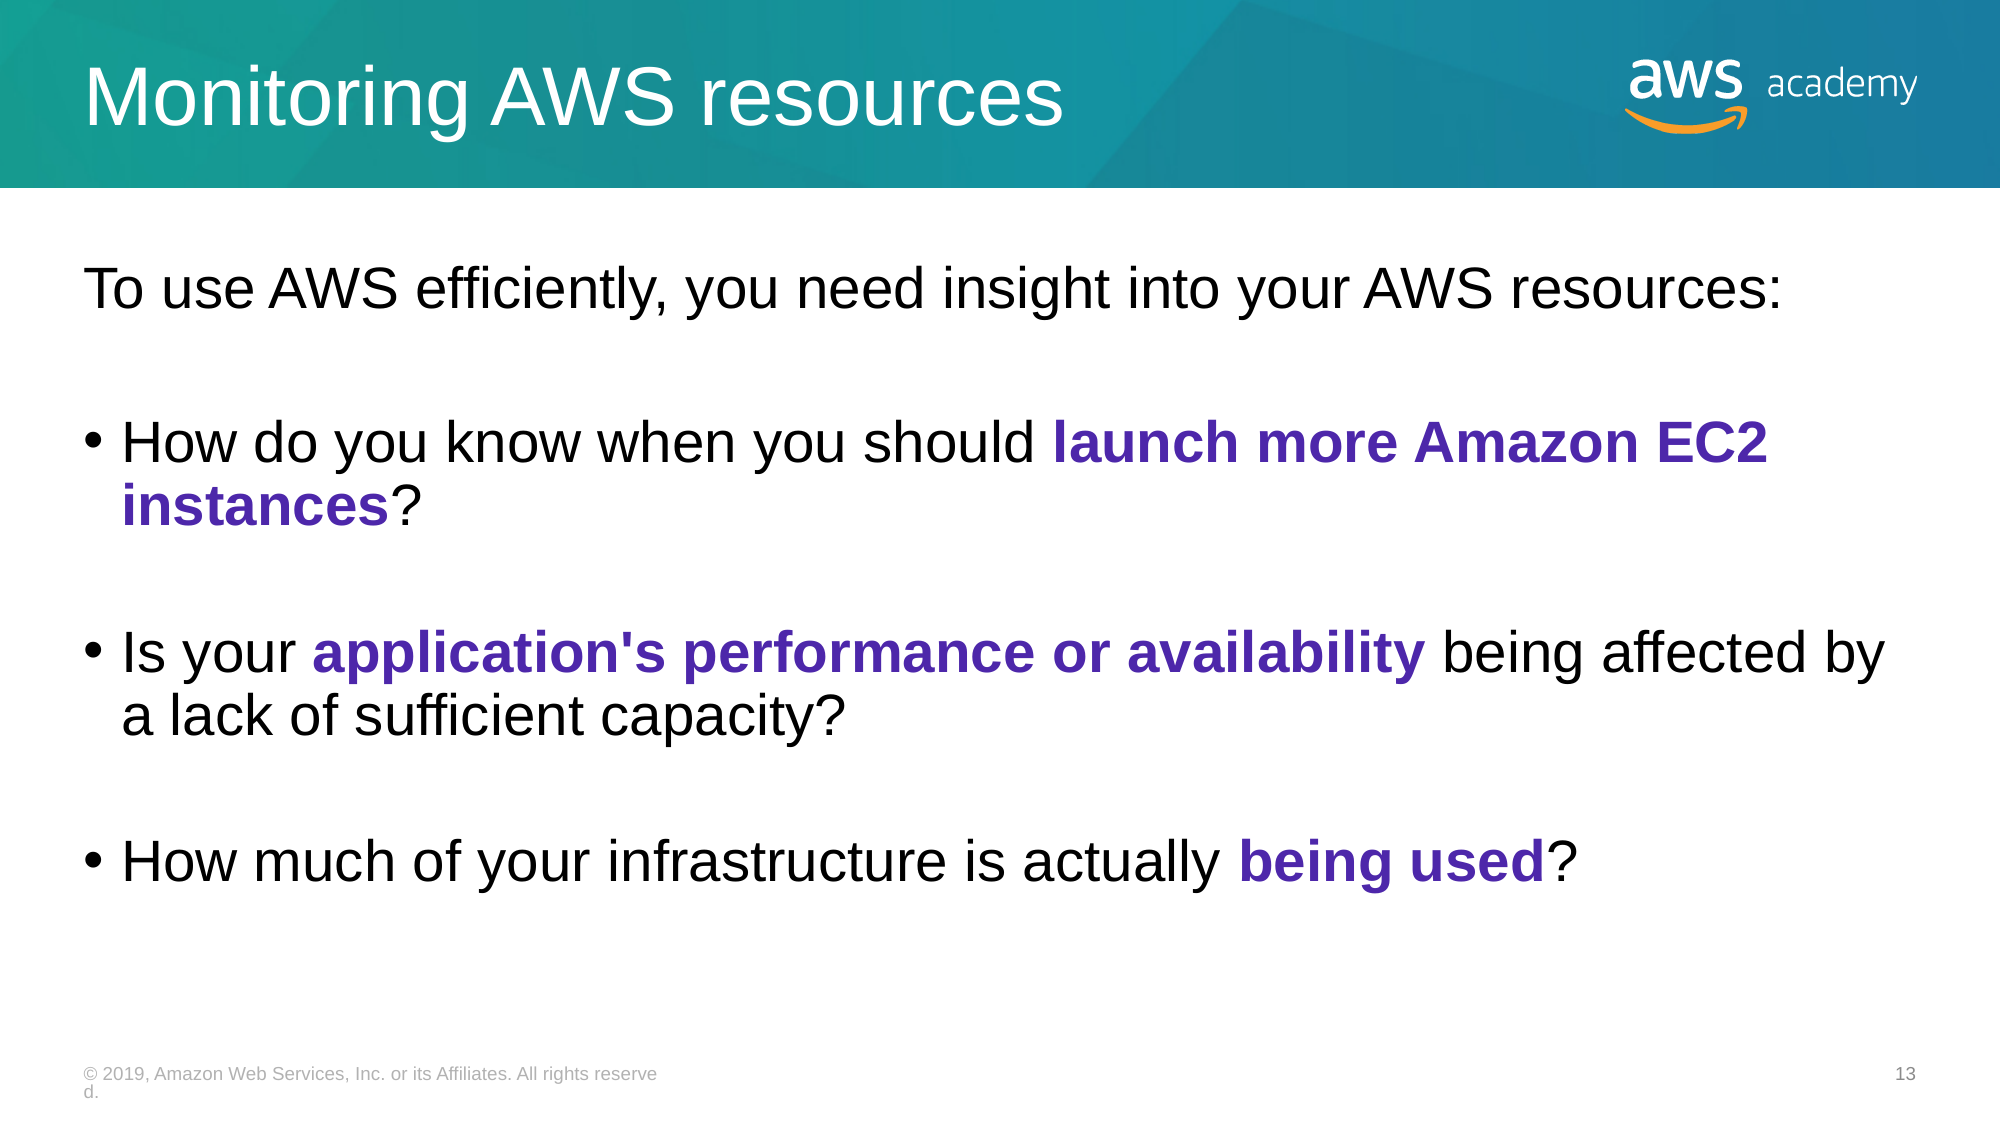

# Monitoring AWS resources
To use AWS efficiently, you need insight into your AWS resources:
How do you know when you should launch more Amazon EC2 instances?
Is your application's performance or availability being affected by a lack of sufficient capacity?
How much of your infrastructure is actually being used?
© 2019, Amazon Web Services, Inc. or its Affiliates. All rights reserved.
13